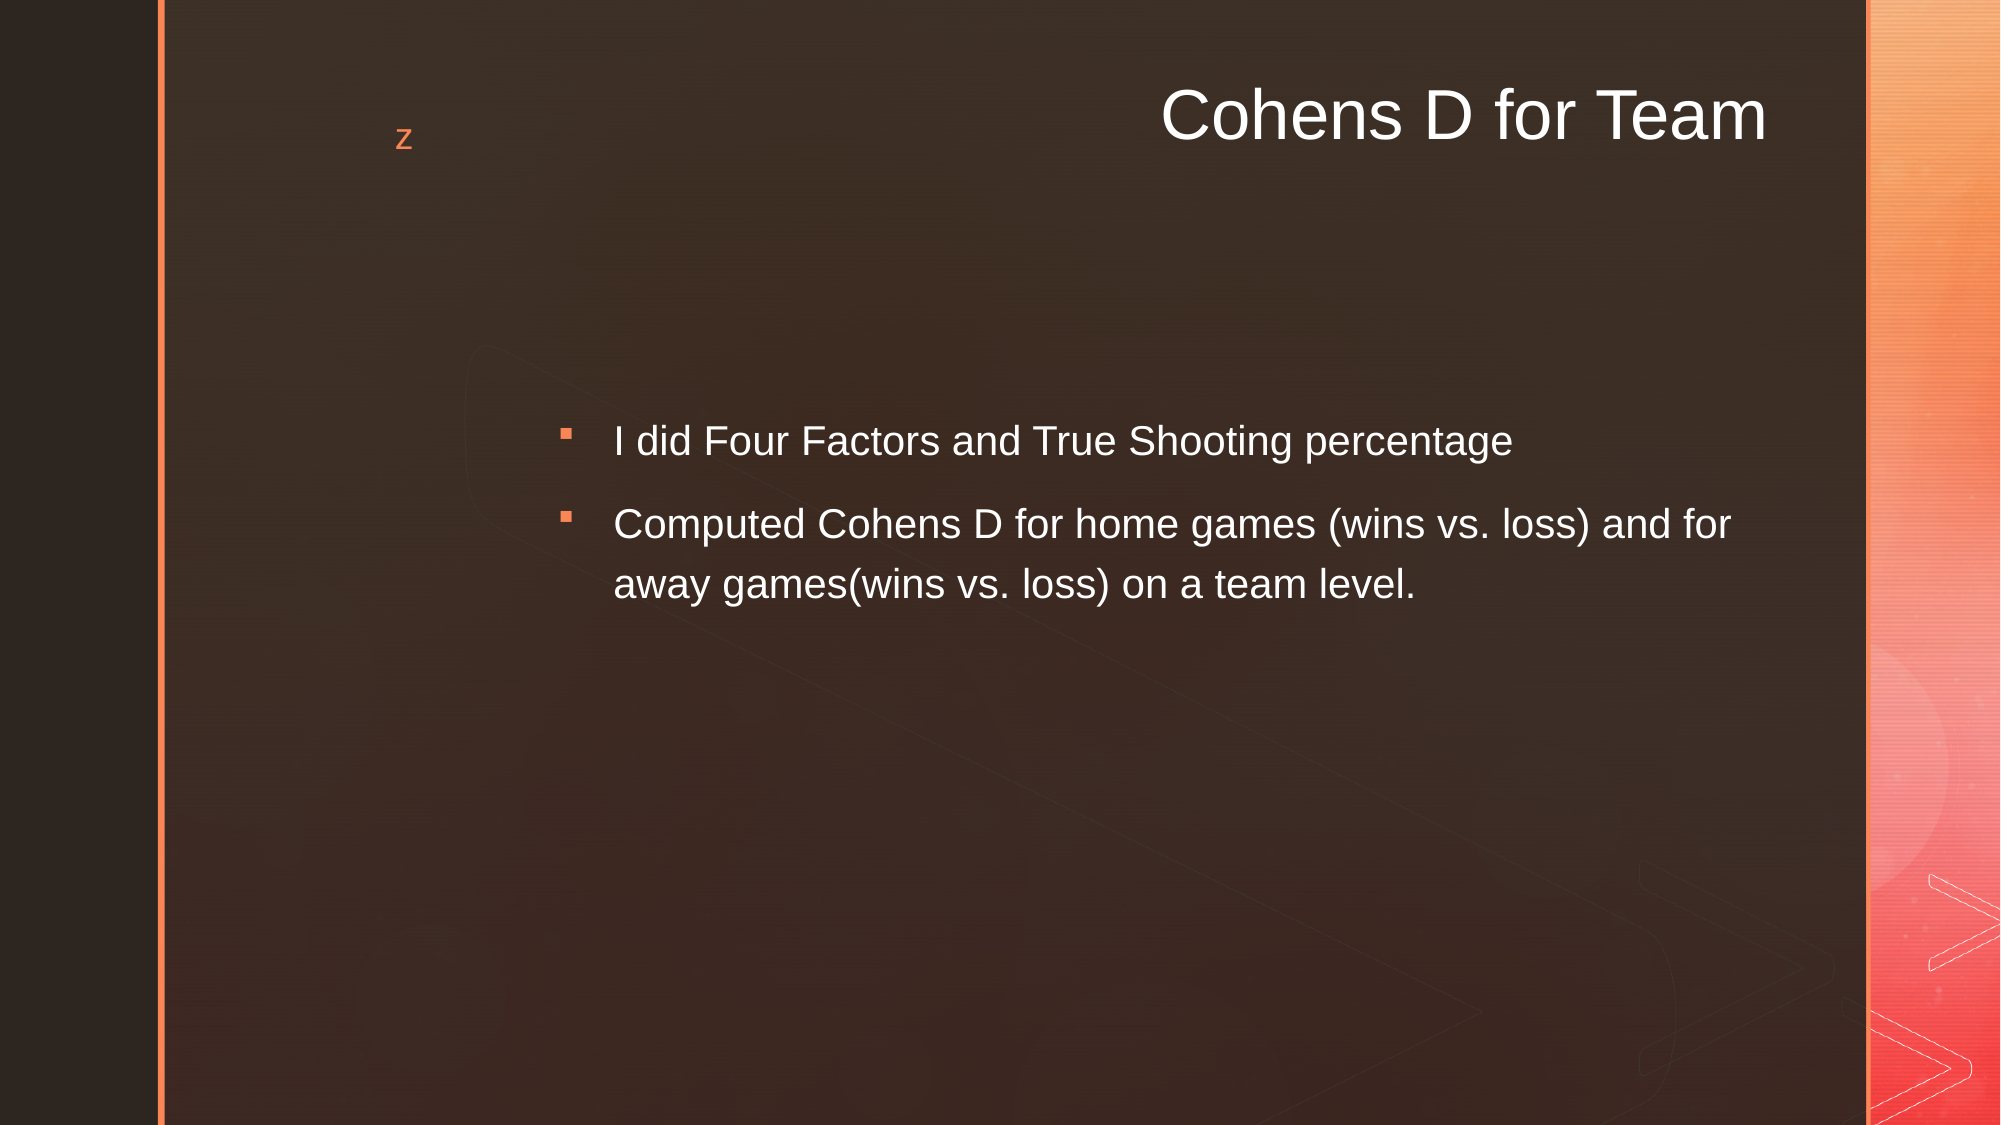

# Cohens D for Team
I did Four Factors and True Shooting percentage
Computed Cohens D for home games (wins vs. loss) and for away games(wins vs. loss) on a team level.